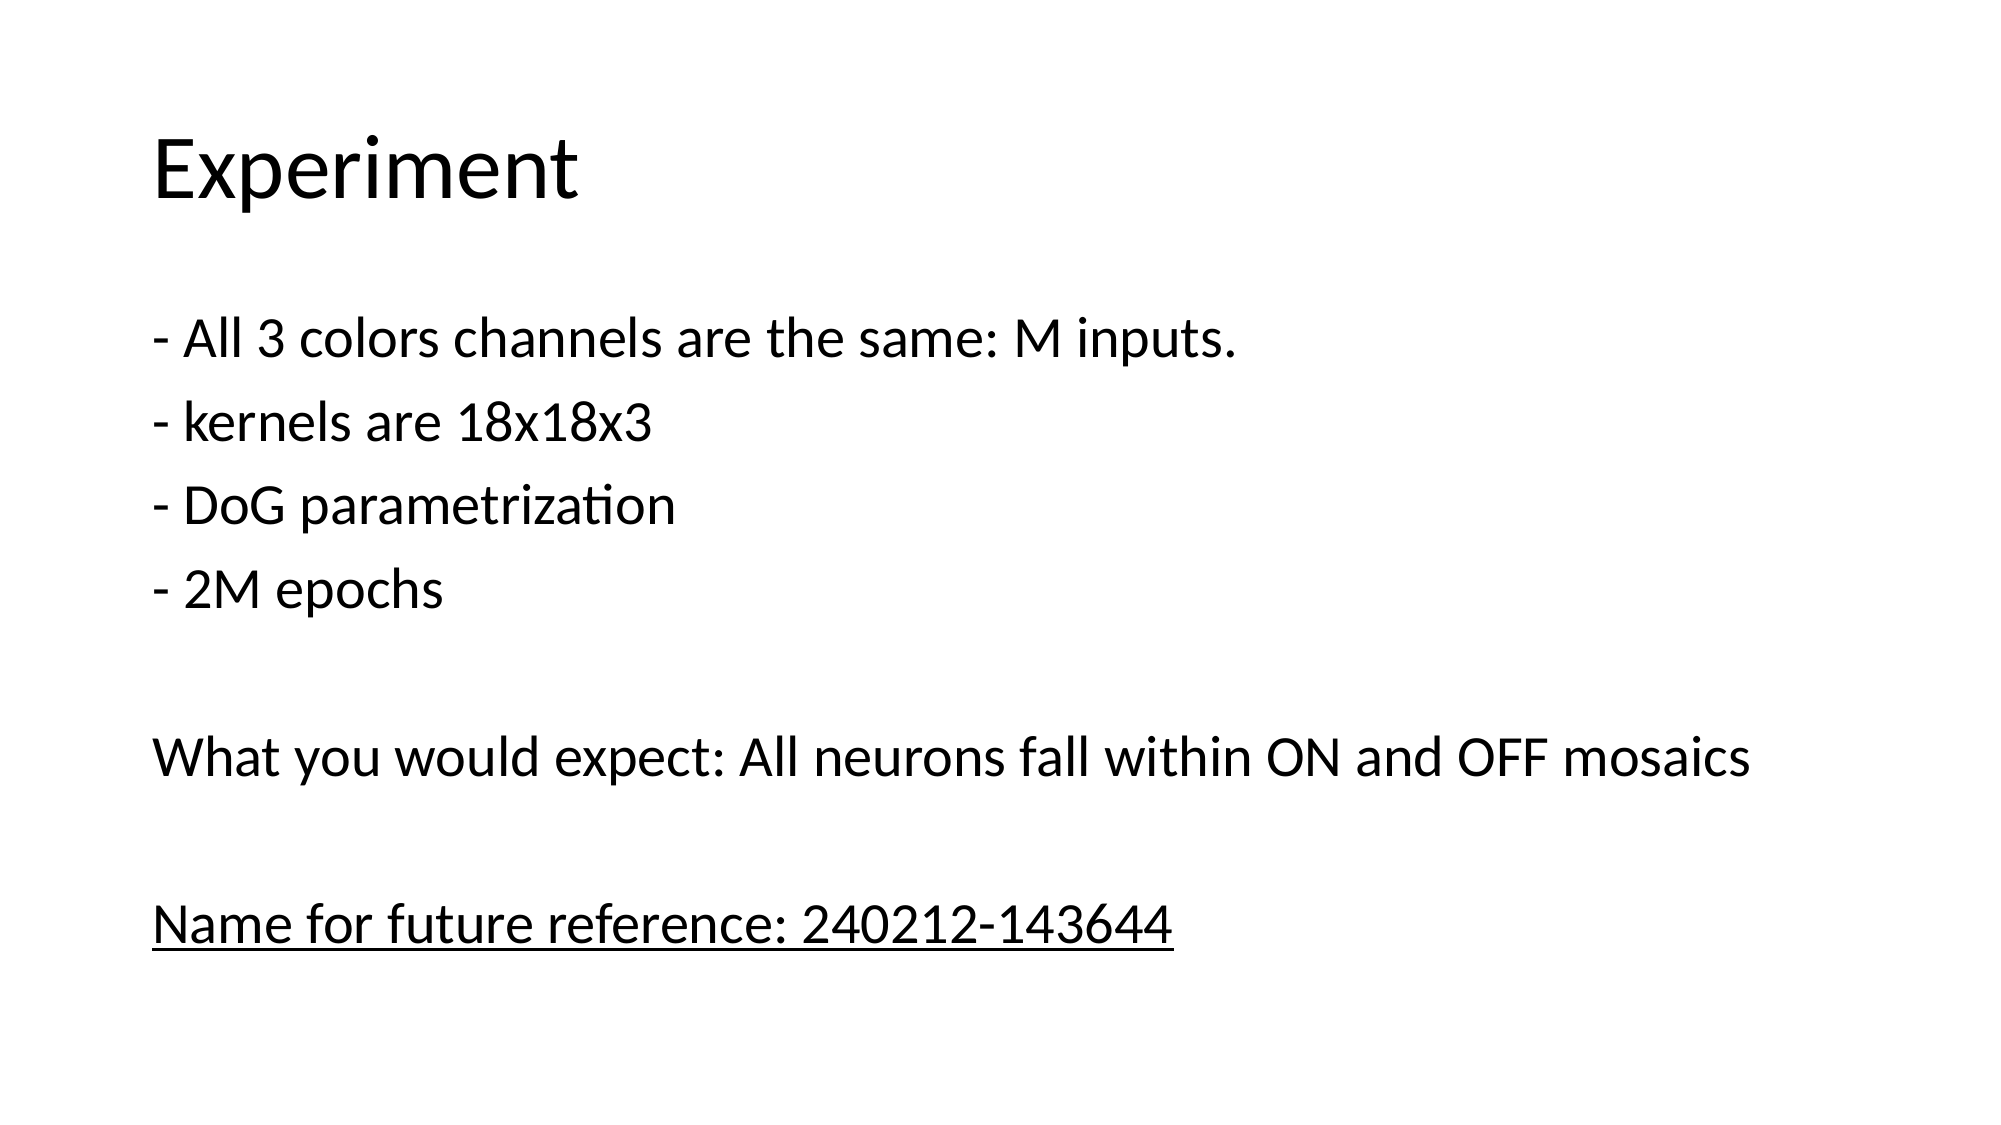

# Experiment
- All 3 colors channels are the same: M inputs.
- kernels are 18x18x3
- DoG parametrization
- 2M epochs

What you would expect: All neurons fall within ON and OFF mosaics

Name for future reference: 240212-143644